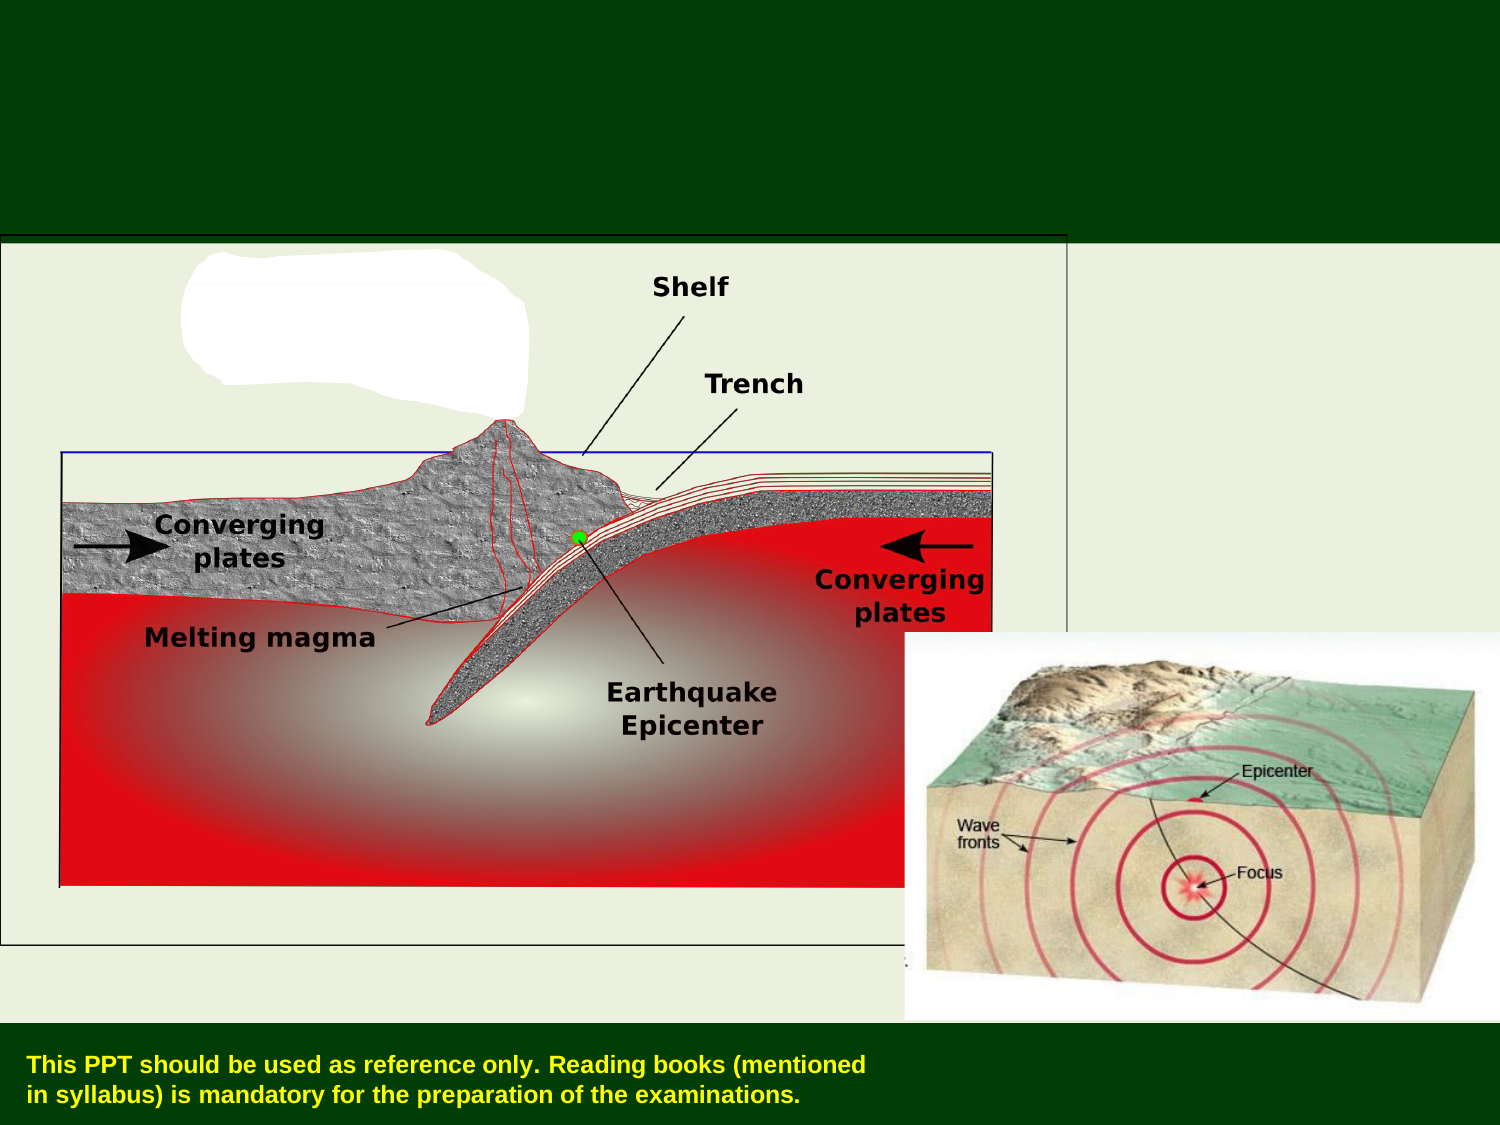

This PPT should be used as reference only. Reading books (mentioned in syllabus) is mandatory for the preparation of the examinations.